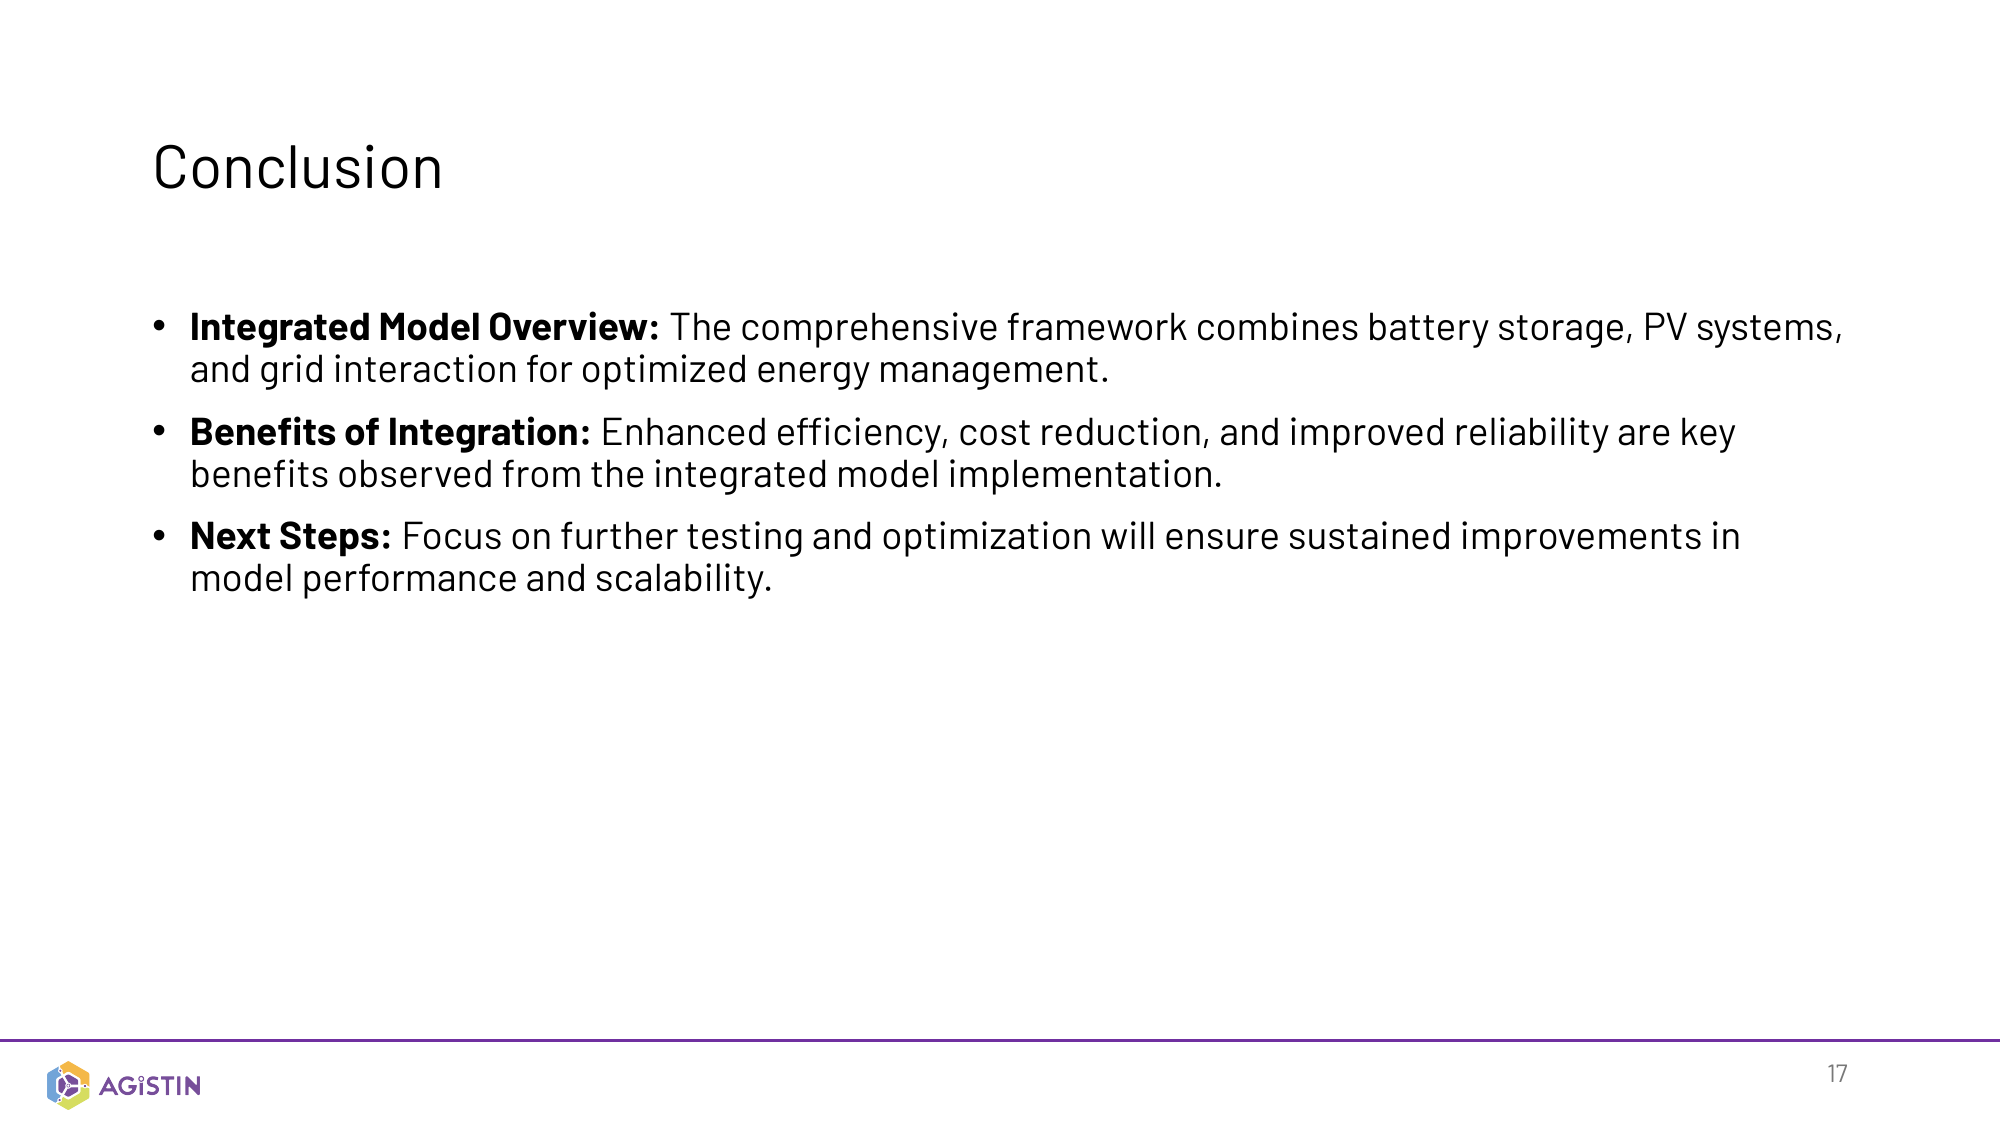

# Conclusion
Integrated Model Overview: The comprehensive framework combines battery storage, PV systems, and grid interaction for optimized energy management.
Benefits of Integration: Enhanced efficiency, cost reduction, and improved reliability are key benefits observed from the integrated model implementation.
Next Steps: Focus on further testing and optimization will ensure sustained improvements in model performance and scalability.
17